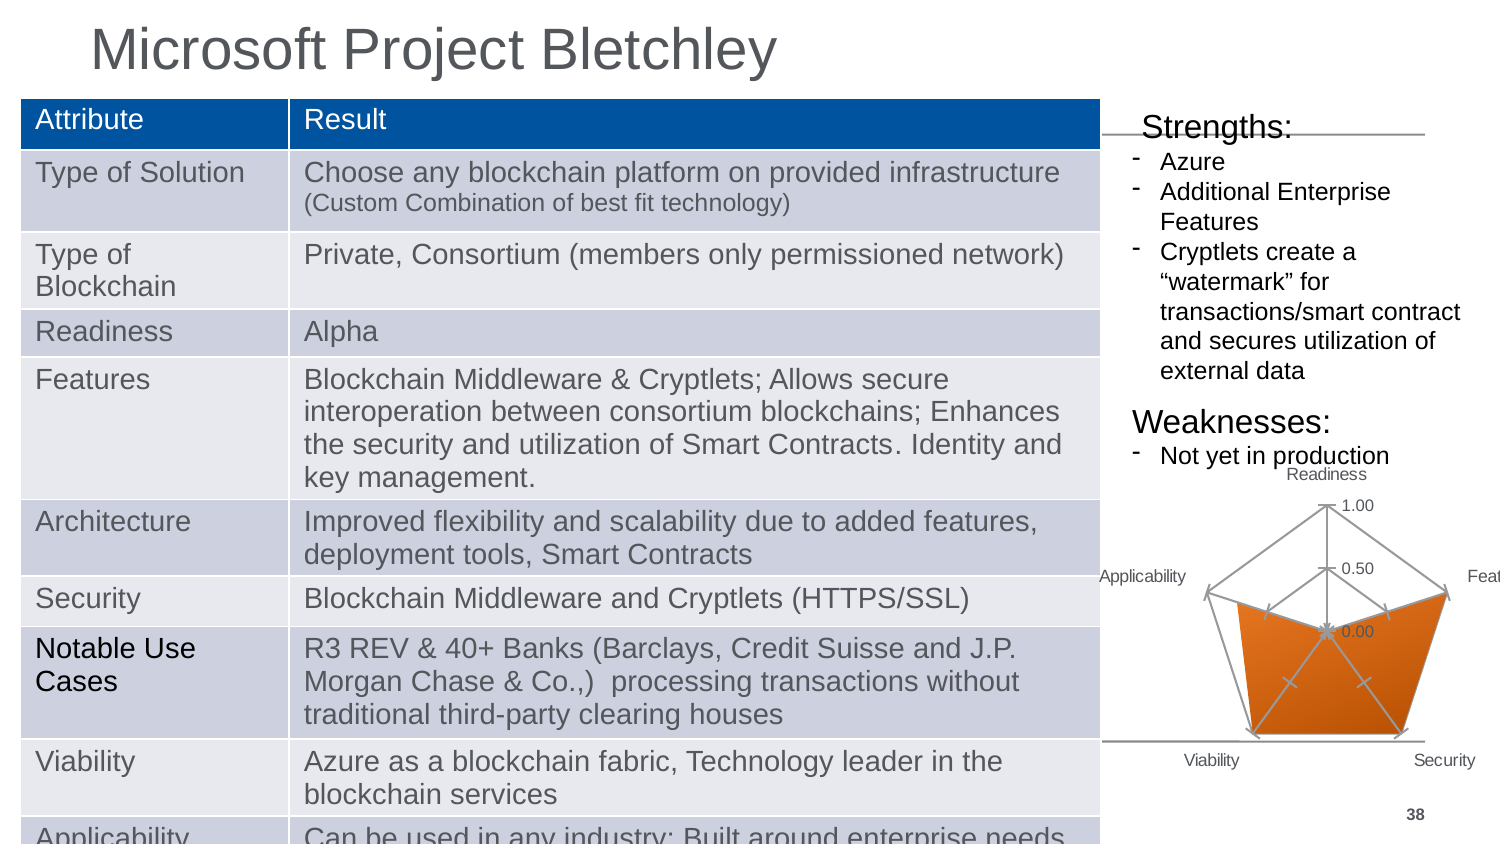

# Microsoft Project Bletchley
 Strengths:
Azure
Additional Enterprise Features
Cryptlets create a “watermark” for transactions/smart contract and secures utilization of external data

Weaknesses:
Not yet in production

| Attribute | Result |
| --- | --- |
| Type of Solution | Choose any blockchain platform on provided infrastructure (Custom Combination of best fit technology) |
| Type of Blockchain | Private, Consortium (members only permissioned network) |
| Readiness | Alpha |
| Features | Blockchain Middleware & Cryptlets; Allows secure interoperation between consortium blockchains; Enhances the security and utilization of Smart Contracts. Identity and key management. |
| Architecture | Improved flexibility and scalability due to added features, deployment tools, Smart Contracts |
| Security | Blockchain Middleware and Cryptlets (HTTPS/SSL) |
| Notable Use Cases | R3 REV & 40+ Banks (Barclays, Credit Suisse and J.P. Morgan Chase & Co.,) processing transactions without traditional third-party clearing houses |
| Viability | Azure as a blockchain fabric, Technology leader in the blockchain services |
| Applicability | Can be used in any industry; Built around enterprise needs |

### Chart

| Category | Project Bletchley |
|---|---|
| Readiness | 0.0 |
| Features | 1.0 |
| Security | 1.0 |
| Viability | 1.0 |
| Applicability | 0.75 |